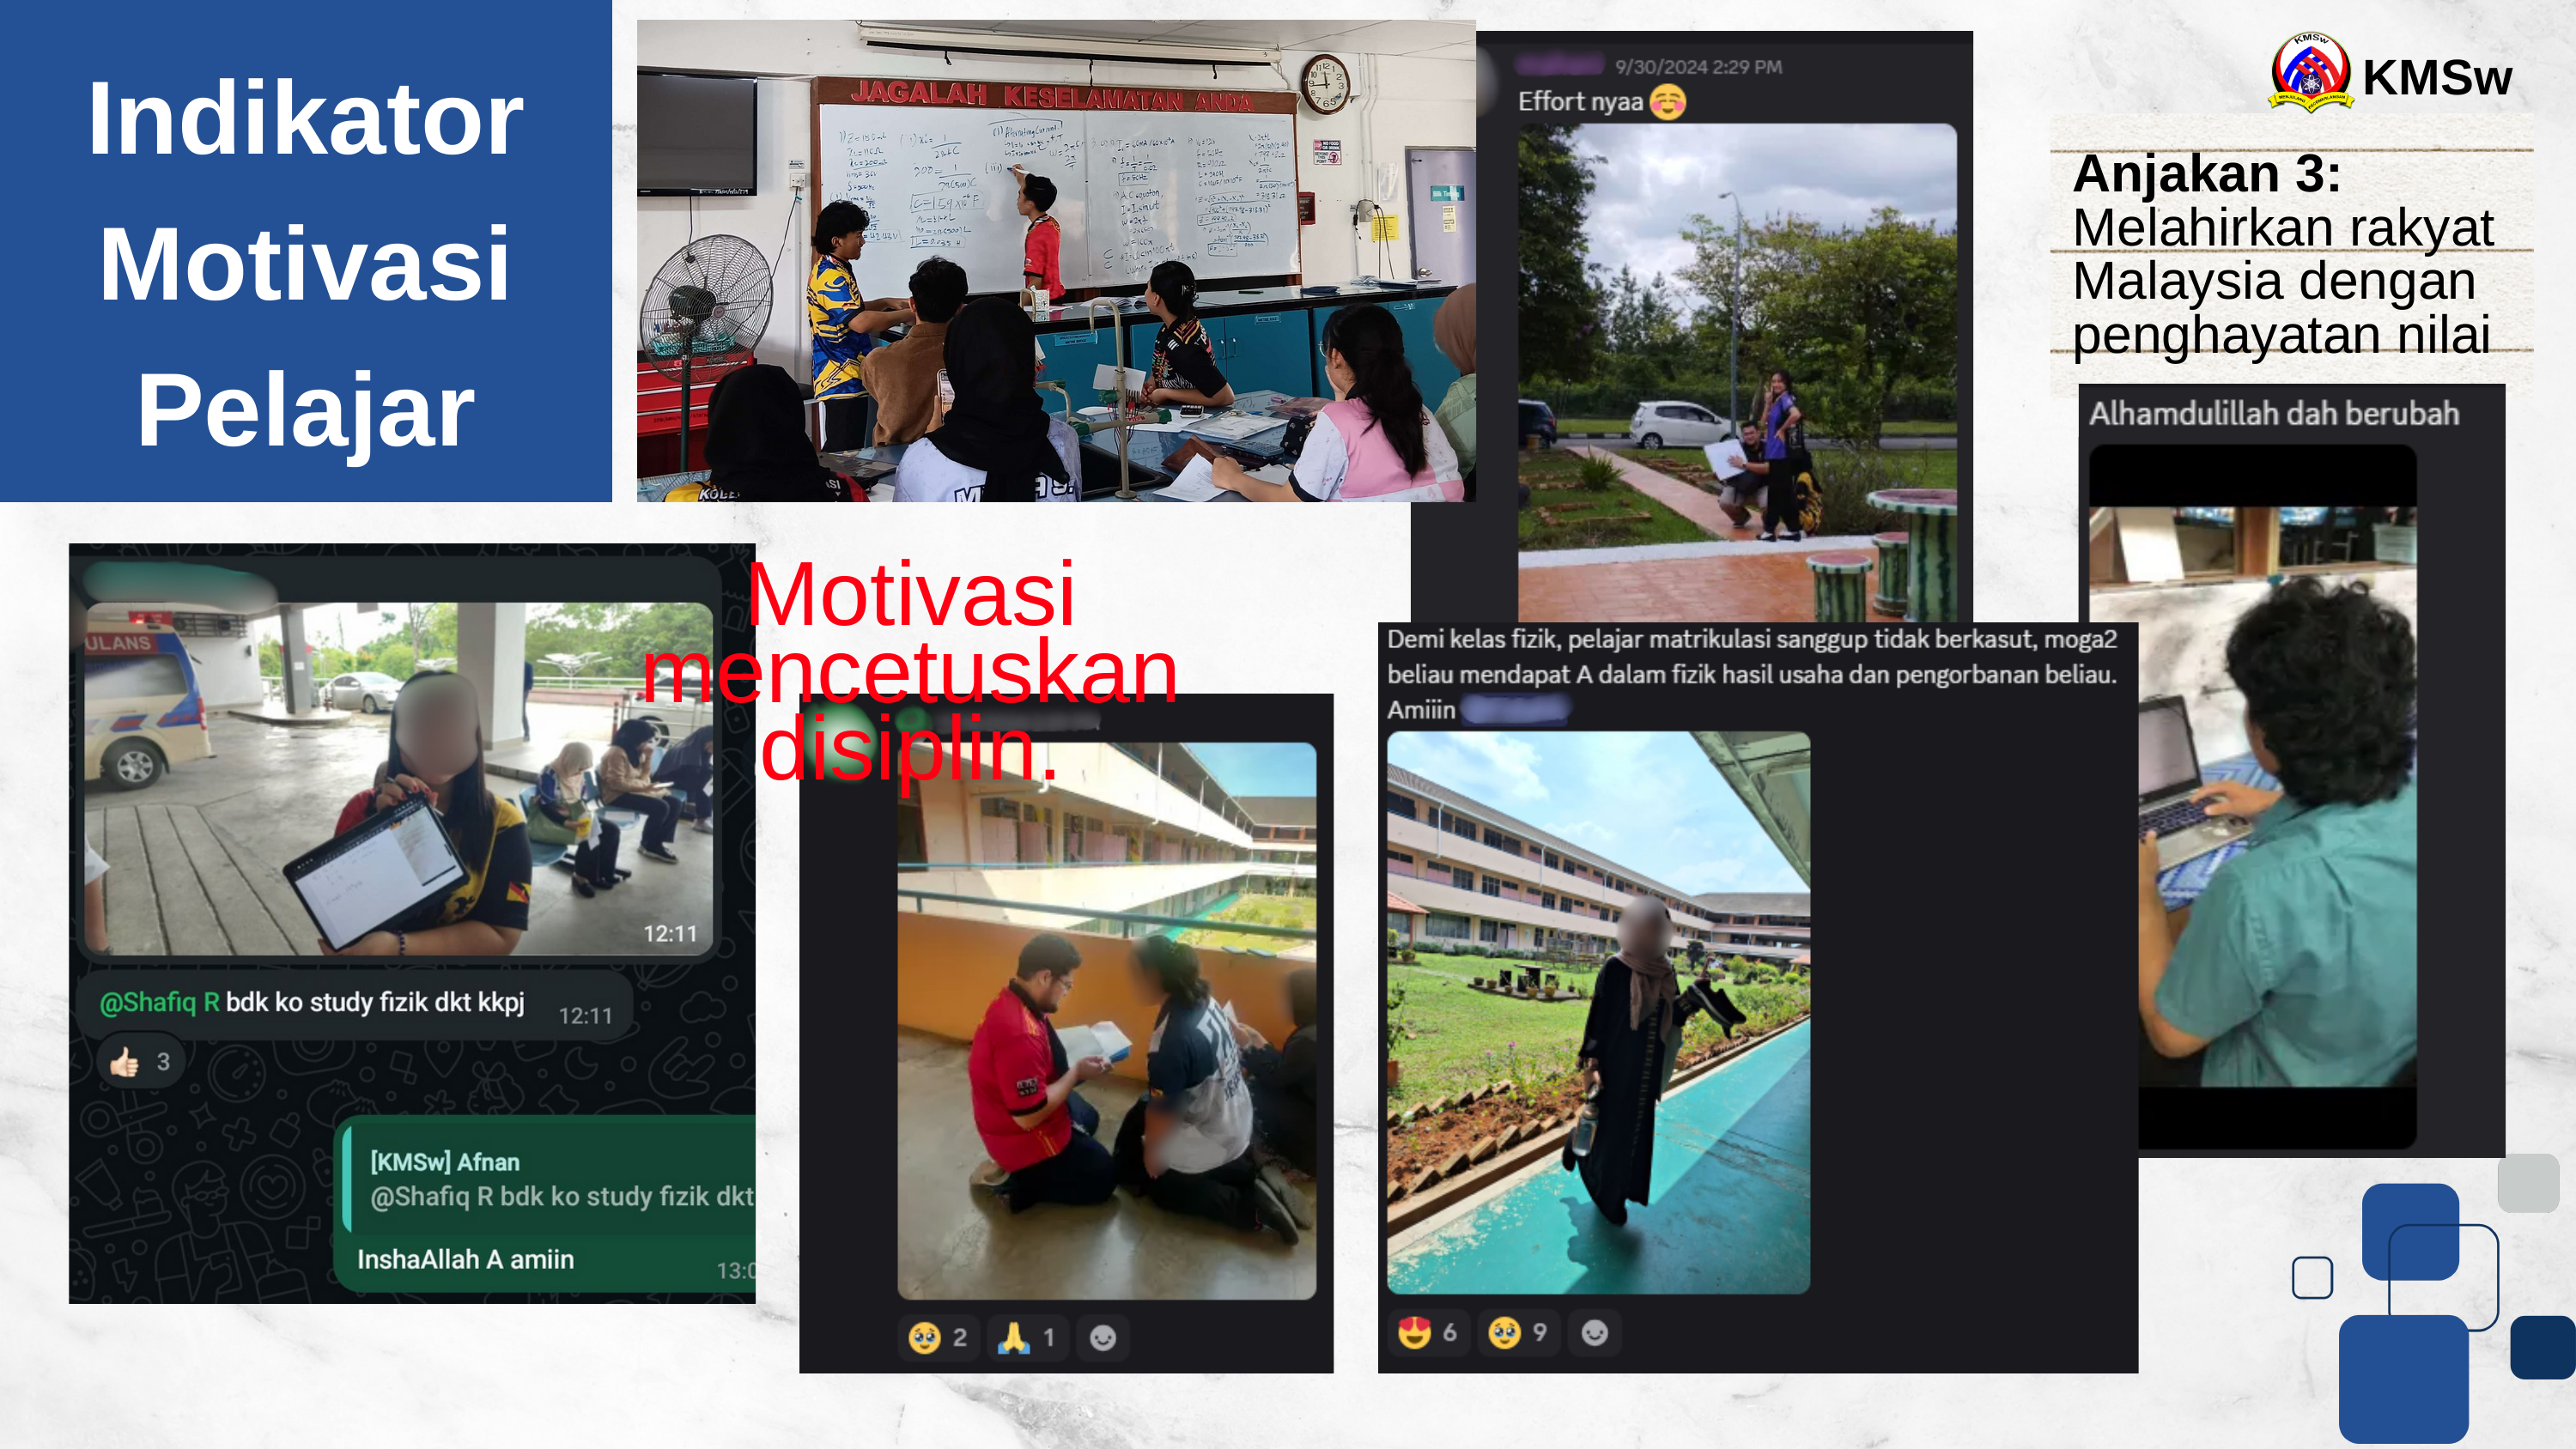

Indikator Motivasi Pelajar

KMSw

Anjakan 3:
Melahirkan rakyat Malaysia dengan penghayatan nilai

Motivasi mencetuskan disiplin.